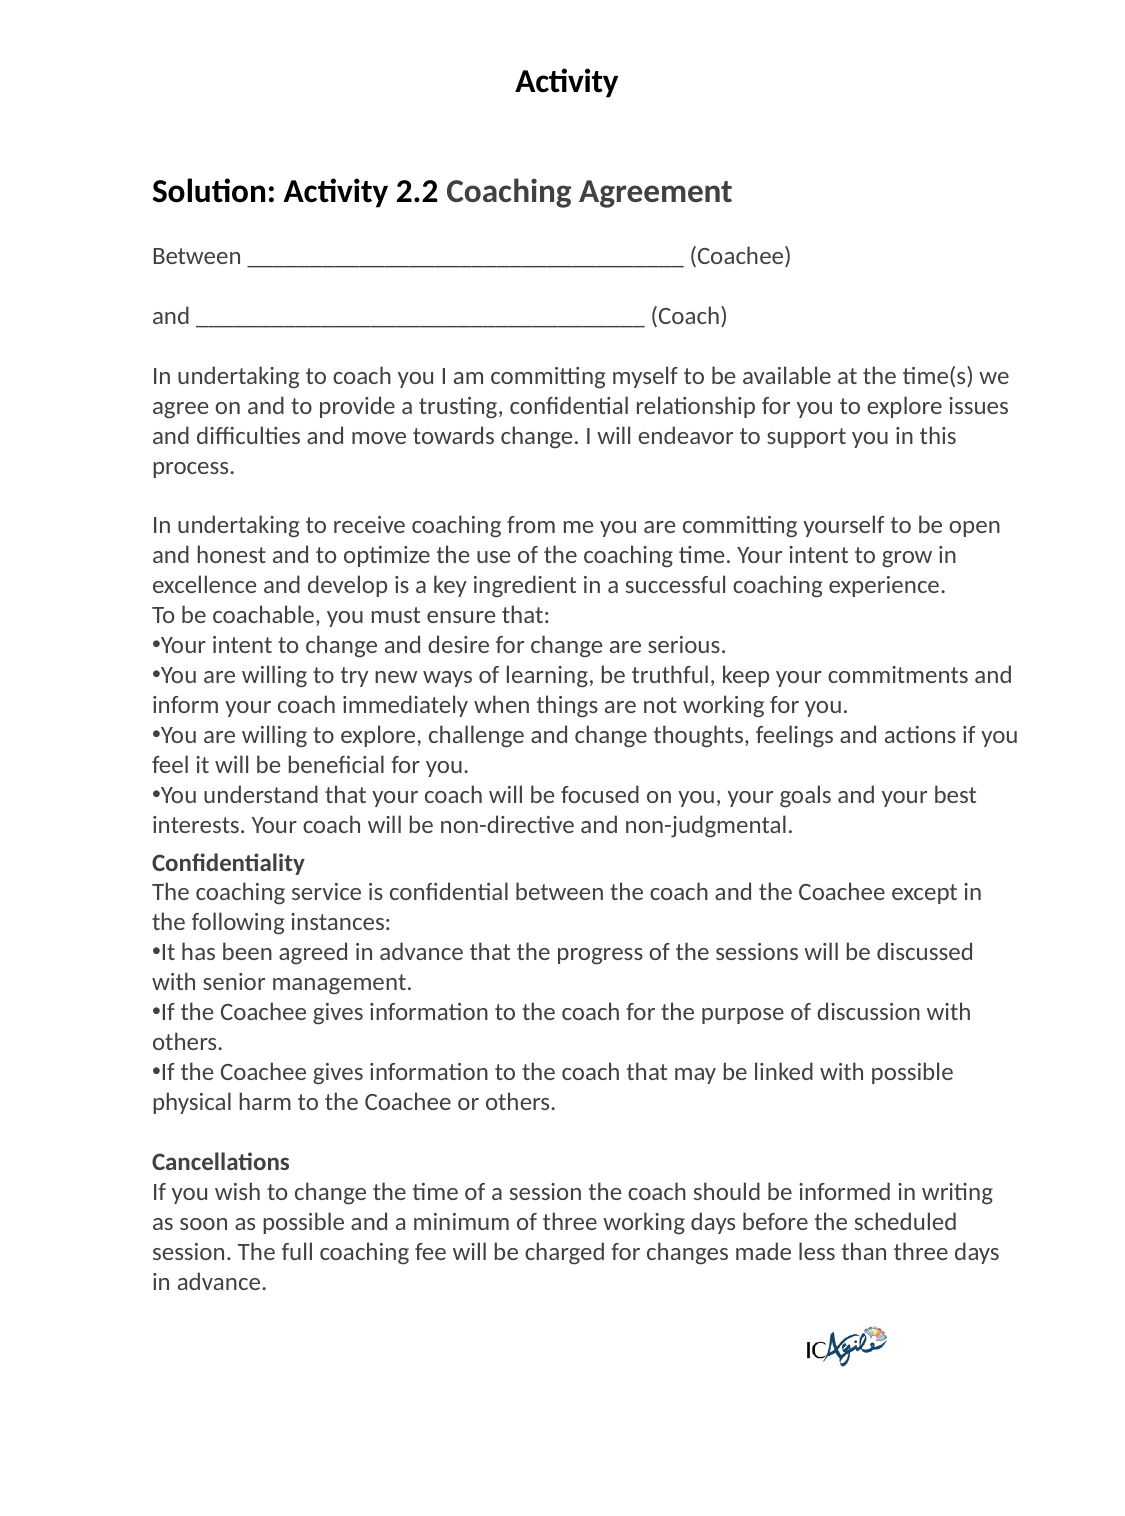

Activity
Solution: Activity 2.2 Coaching Agreement

Between ___________________________________ (Coachee)

and ____________________________________ (Coach)

In undertaking to coach you I am committing myself to be available at the time(s) we agree on and to provide a trusting, confidential relationship for you to explore issues and difficulties and move towards change. I will endeavor to support you in this process.

In undertaking to receive coaching from me you are committing yourself to be open and honest and to optimize the use of the coaching time. Your intent to grow in excellence and develop is a key ingredient in a successful coaching experience.
To be coachable, you must ensure that:
Your intent to change and desire for change are serious.
You are willing to try new ways of learning, be truthful, keep your commitments and inform your coach immediately when things are not working for you.
You are willing to explore, challenge and change thoughts, feelings and actions if you feel it will be beneficial for you.
You understand that your coach will be focused on you, your goals and your best interests. Your coach will be non-directive and non-judgmental.
Confidentiality
The coaching service is confidential between the coach and the Coachee except in the following instances:
It has been agreed in advance that the progress of the sessions will be discussed with senior management.
If the Coachee gives information to the coach for the purpose of discussion with others.
If the Coachee gives information to the coach that may be linked with possible physical harm to the Coachee or others.

Cancellations
If you wish to change the time of a session the coach should be informed in writing as soon as possible and a minimum of three working days before the scheduled session. The full coaching fee will be charged for changes made less than three days in advance.